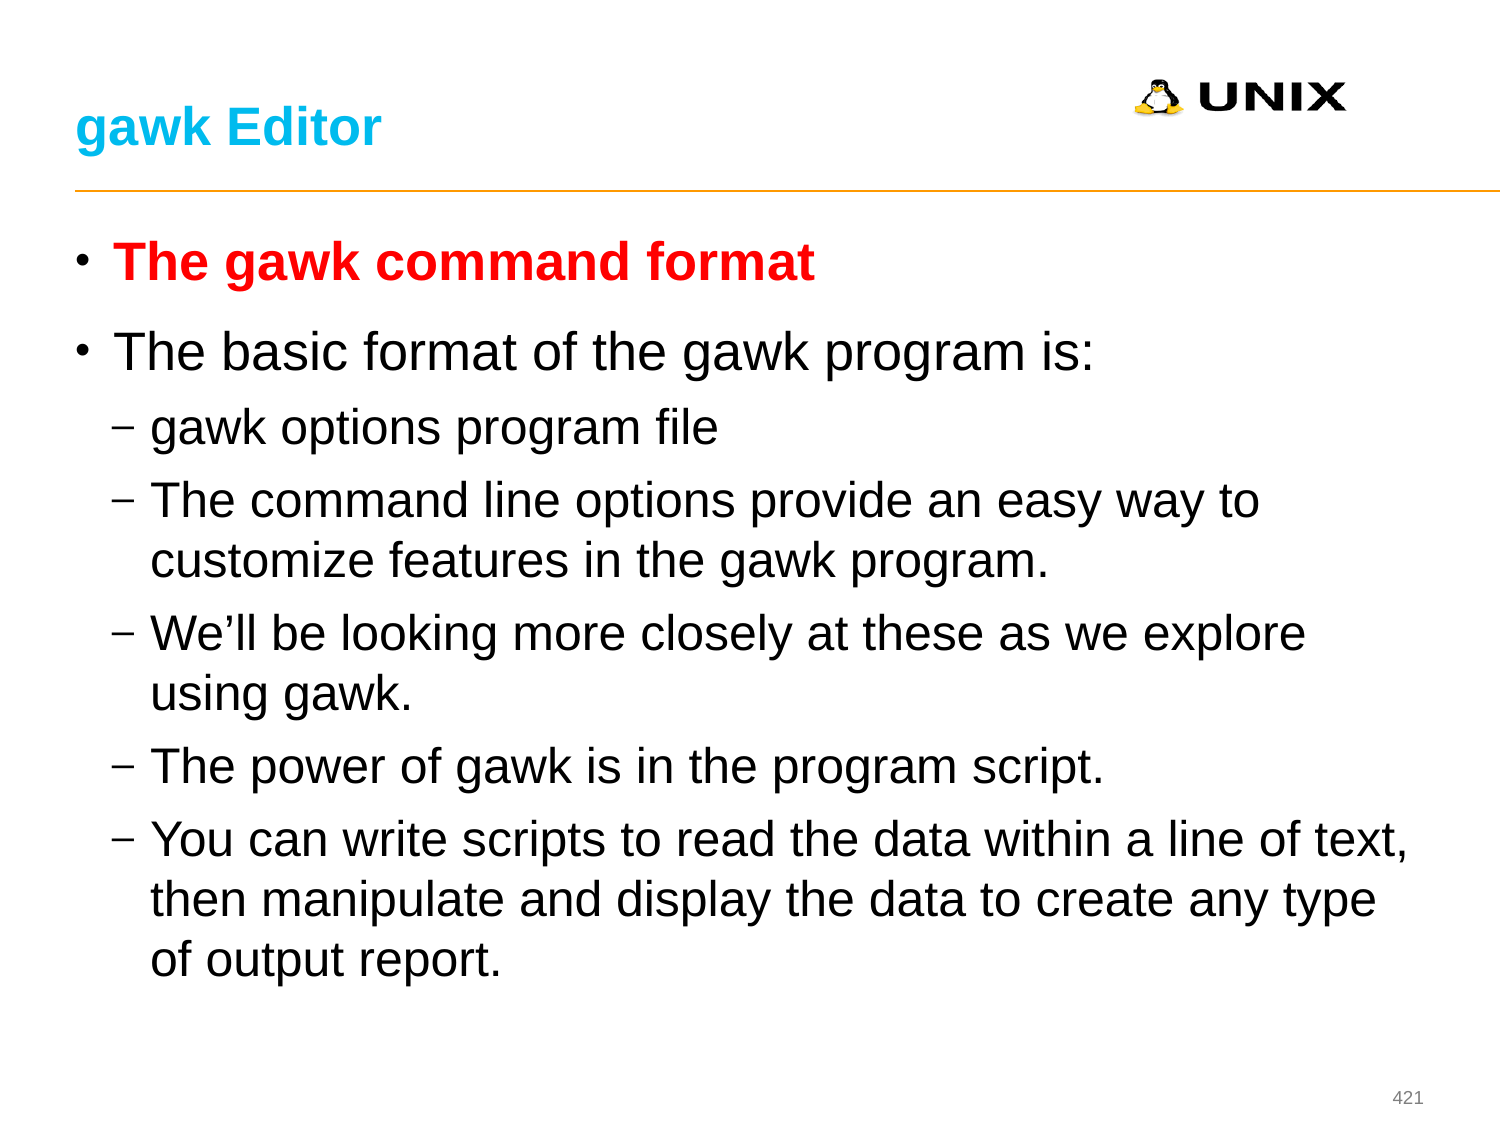

# gawk Editor
The gawk command format
The basic format of the gawk program is:
gawk options program file
The command line options provide an easy way to customize features in the gawk program.
We’ll be looking more closely at these as we explore using gawk.
The power of gawk is in the program script.
You can write scripts to read the data within a line of text, then manipulate and display the data to create any type of output report.